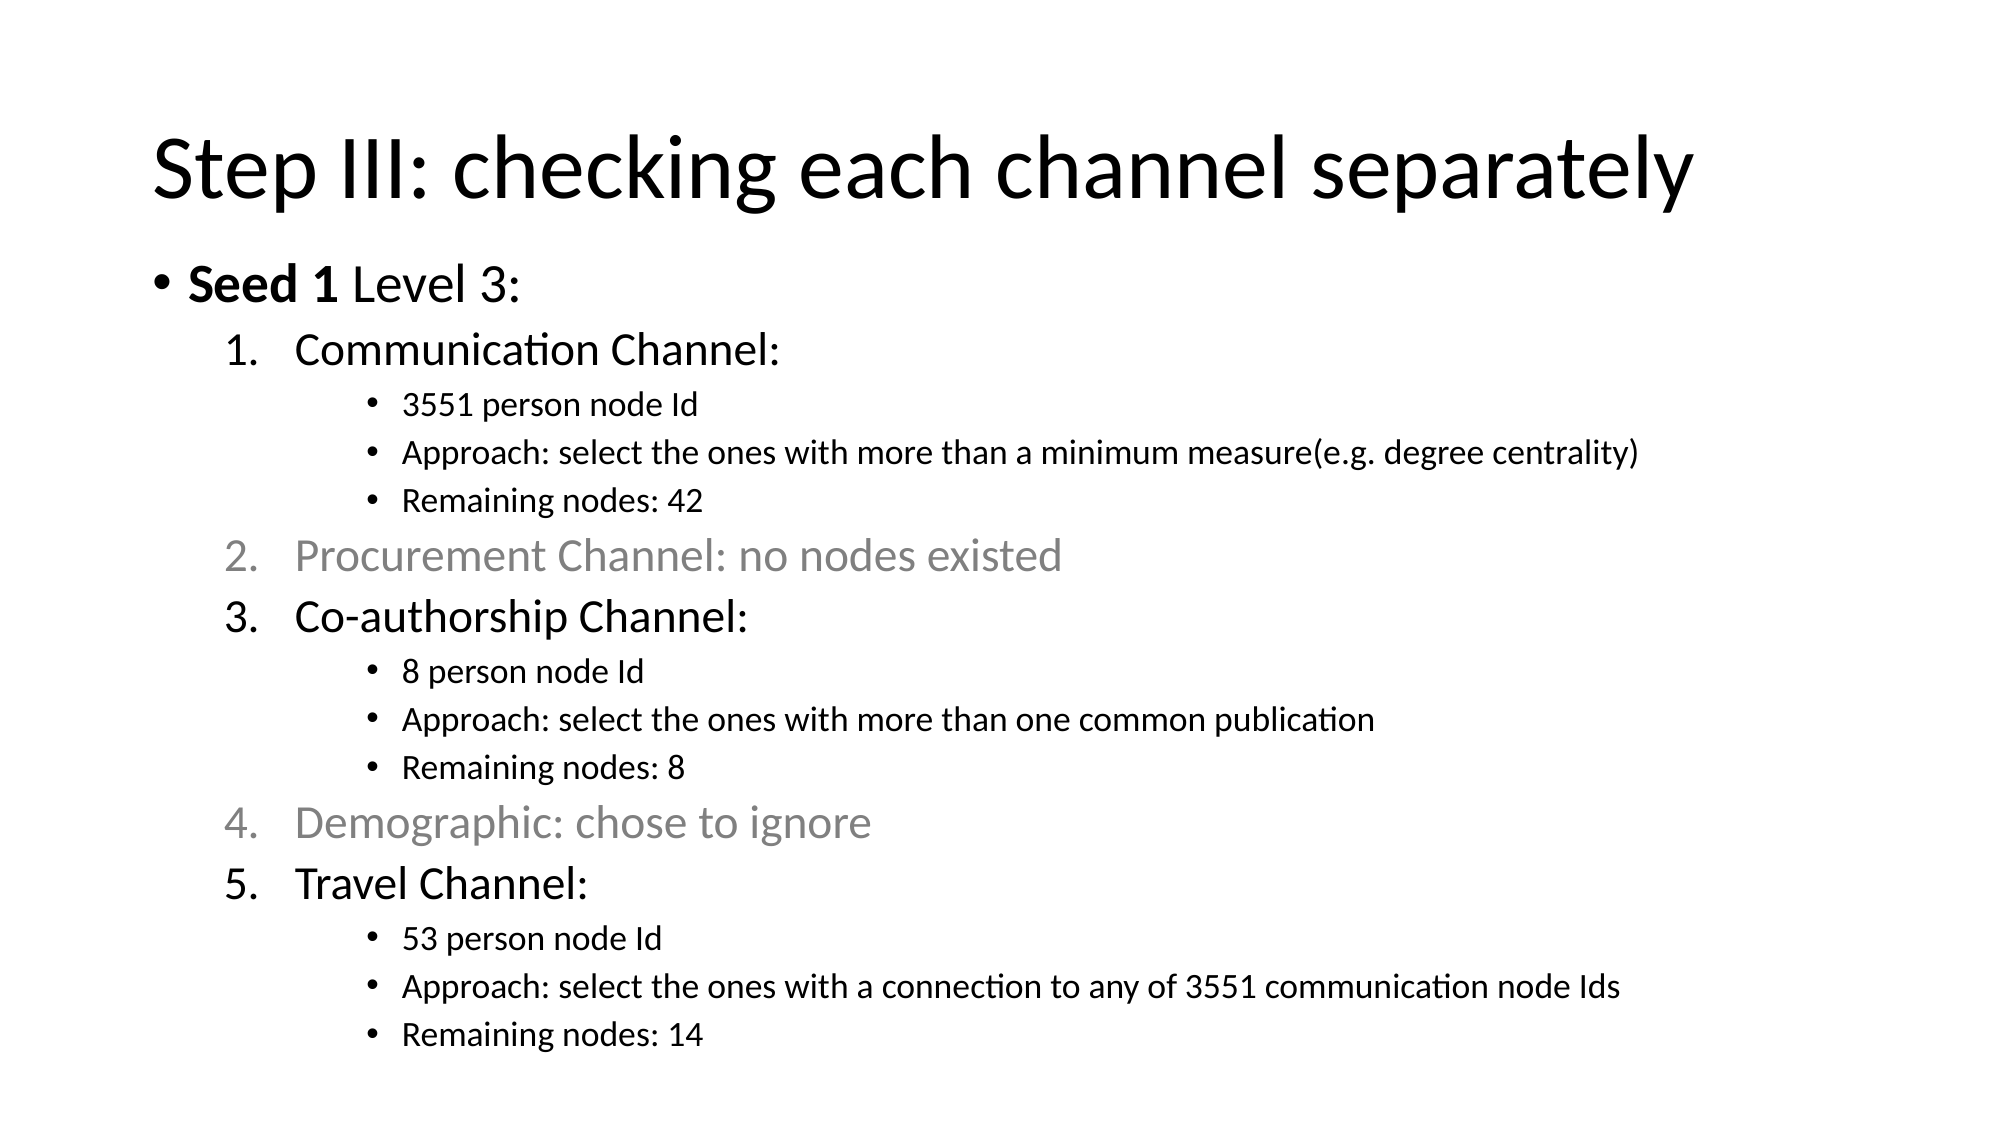

# Step III: checking each channel separately
Seed 1 Level 3:
Communication Channel:
3551 person node Id
Approach: select the ones with more than a minimum measure(e.g. degree centrality)
Remaining nodes: 42
Procurement Channel: no nodes existed
Co-authorship Channel:
8 person node Id
Approach: select the ones with more than one common publication
Remaining nodes: 8
Demographic: chose to ignore
Travel Channel:
53 person node Id
Approach: select the ones with a connection to any of 3551 communication node Ids
Remaining nodes: 14